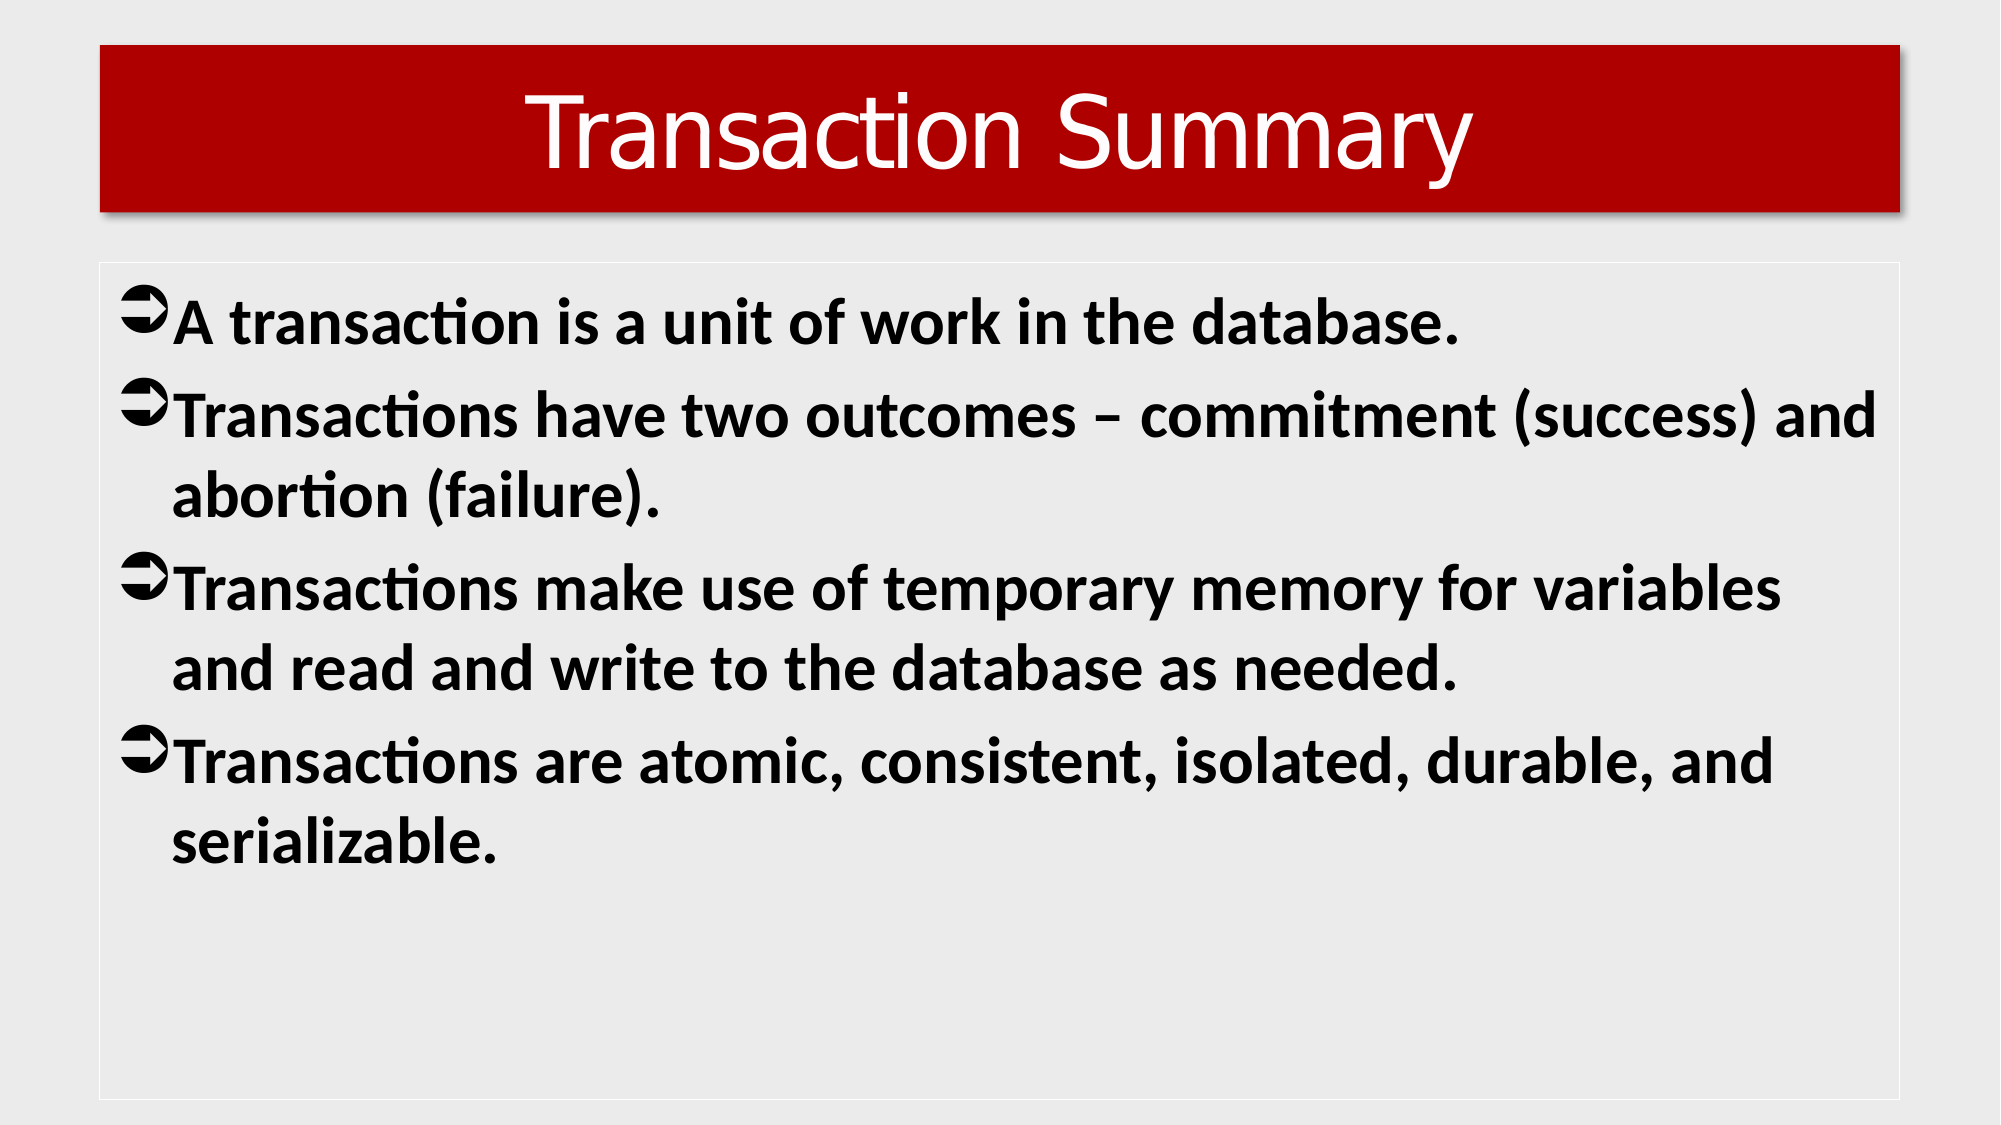

# Transaction Summary
A transaction is a unit of work in the database.
Transactions have two outcomes – commitment (success) and abortion (failure).
Transactions make use of temporary memory for variables and read and write to the database as needed.
Transactions are atomic, consistent, isolated, durable, and serializable.